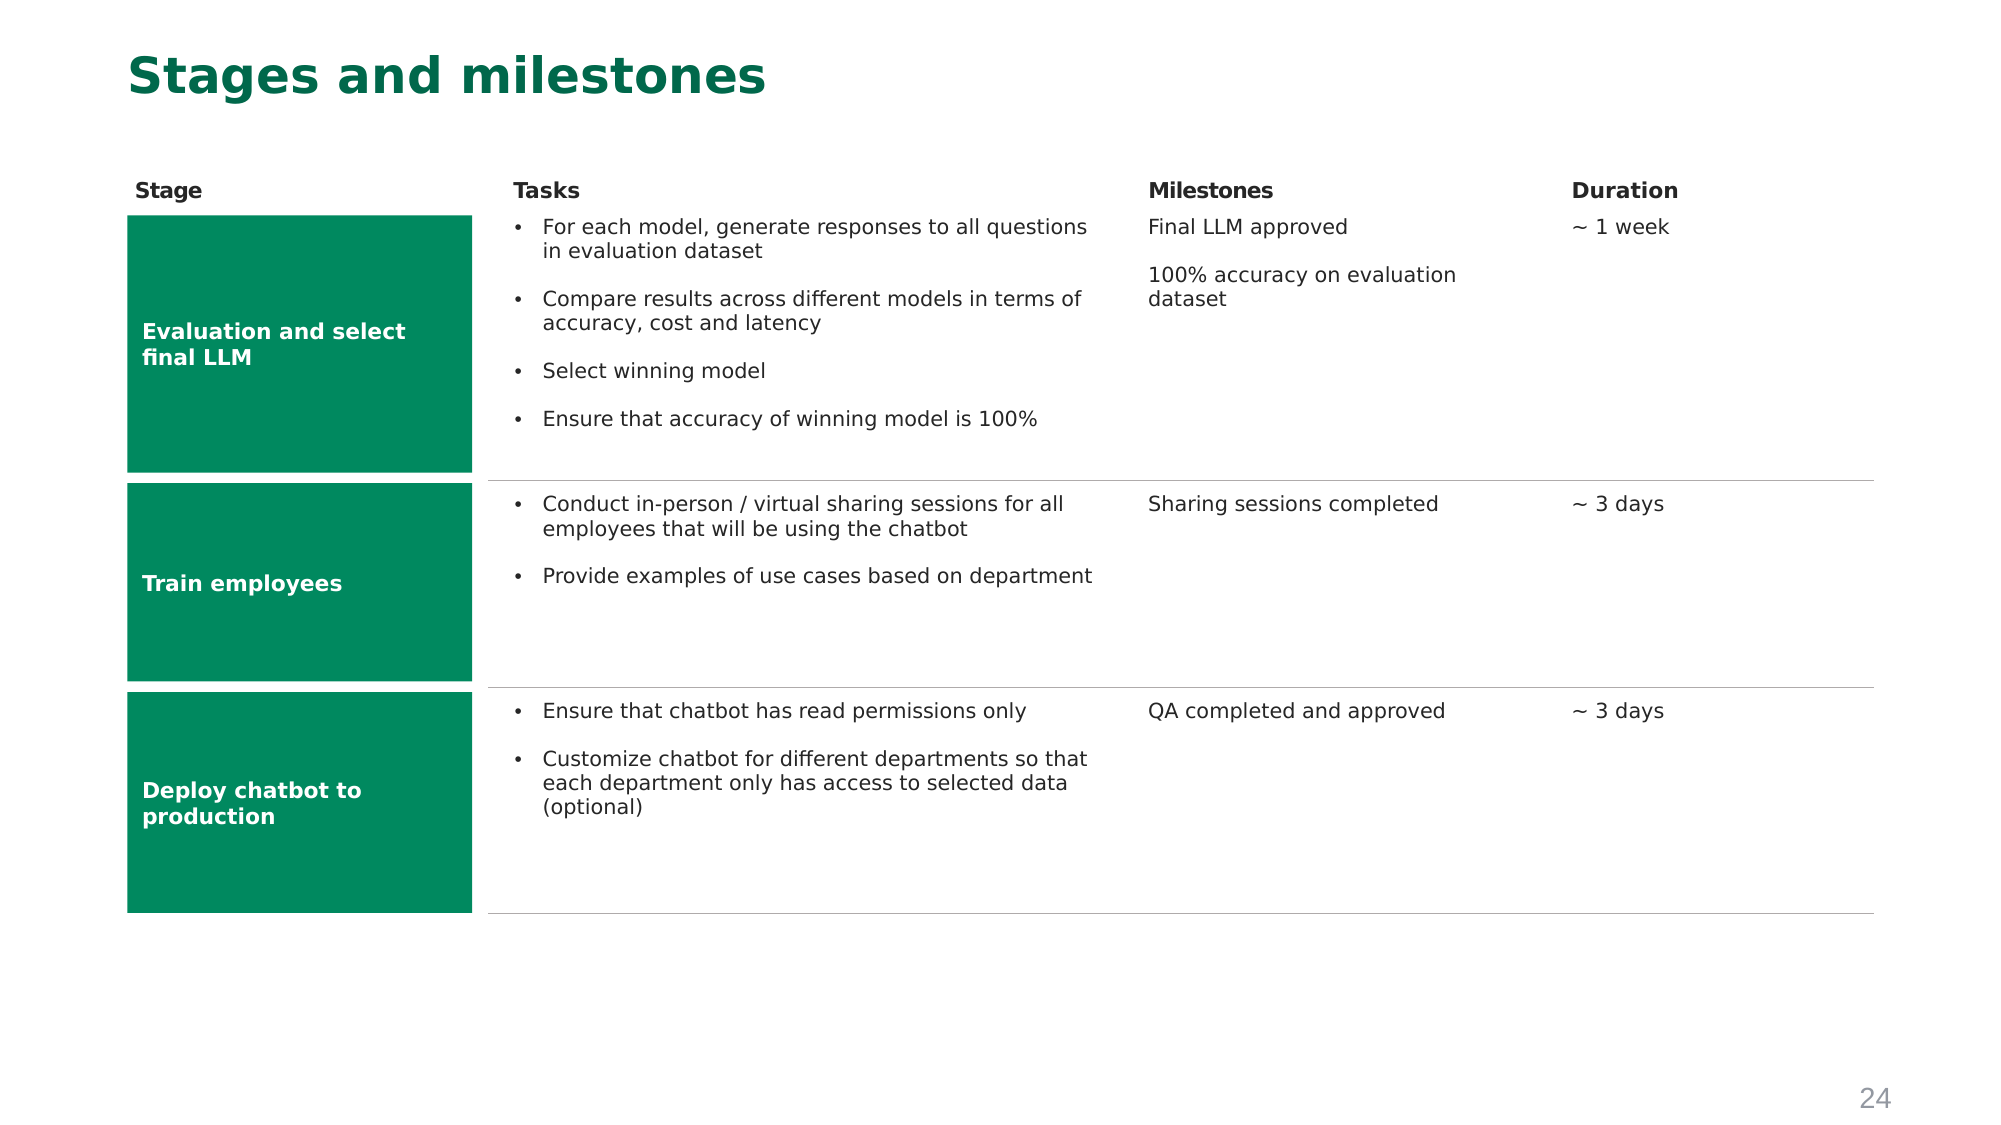

# Stages and milestones
| Stage | Tasks | Milestones | Duration |
| --- | --- | --- | --- |
|  | For each model, generate responses to all questions in evaluation dataset Compare results across different models in terms of accuracy, cost and latency Select winning model Ensure that accuracy of winning model is 100% | Final LLM approved 100% accuracy on evaluation dataset | ~ 1 week |
|  | Conduct in-person / virtual sharing sessions for all employees that will be using the chatbot Provide examples of use cases based on department | Sharing sessions completed | ~ 3 days |
|  | Ensure that chatbot has read permissions only Customize chatbot for different departments so that each department only has access to selected data (optional) | QA completed and approved | ~ 3 days |
Evaluation and select final LLM
Train employees
Deploy chatbot to production
24